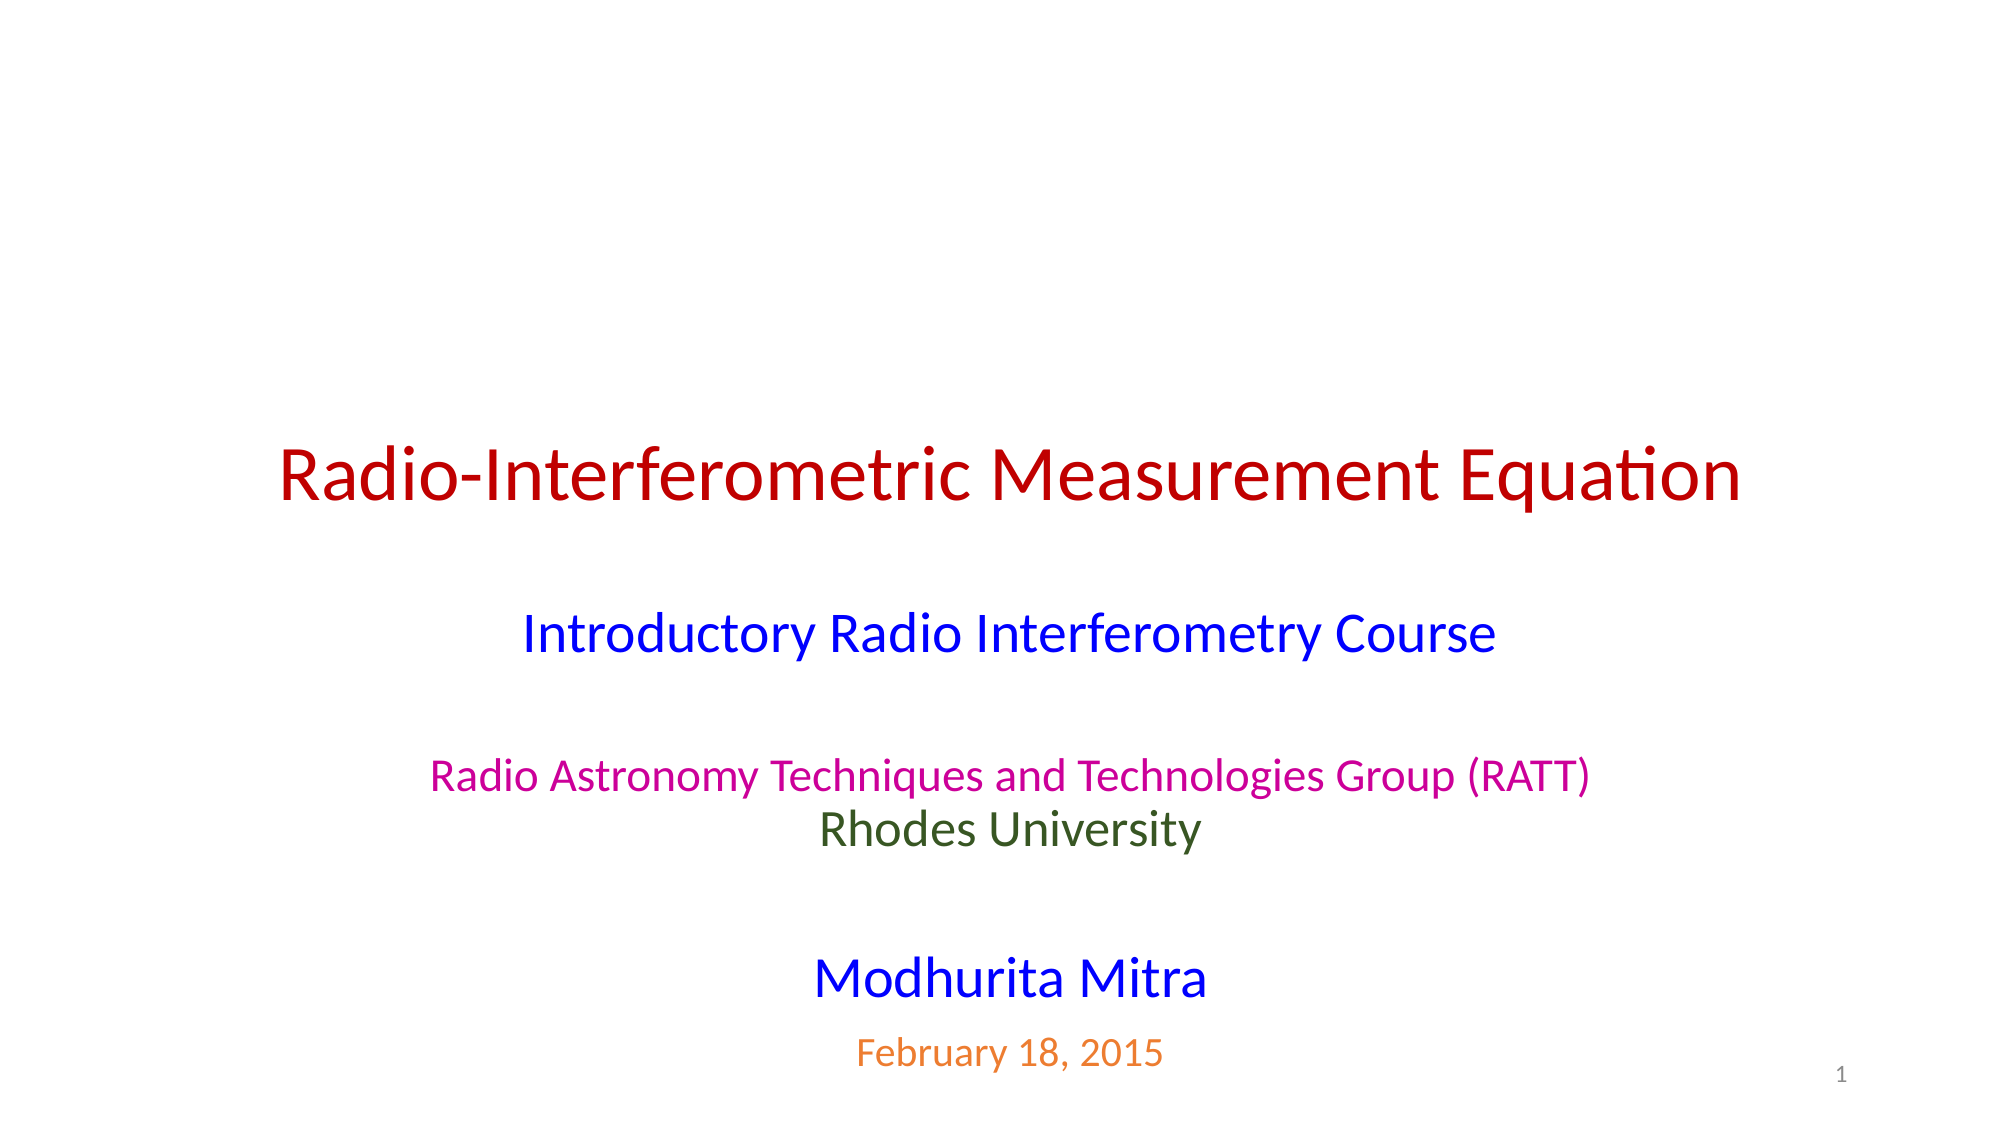

# Radio-Interferometric Measurement Equation Introductory Radio Interferometry Course Radio Astronomy Techniques and Technologies Group (RATT) Rhodes University
Modhurita Mitra
February 18, 2015
1